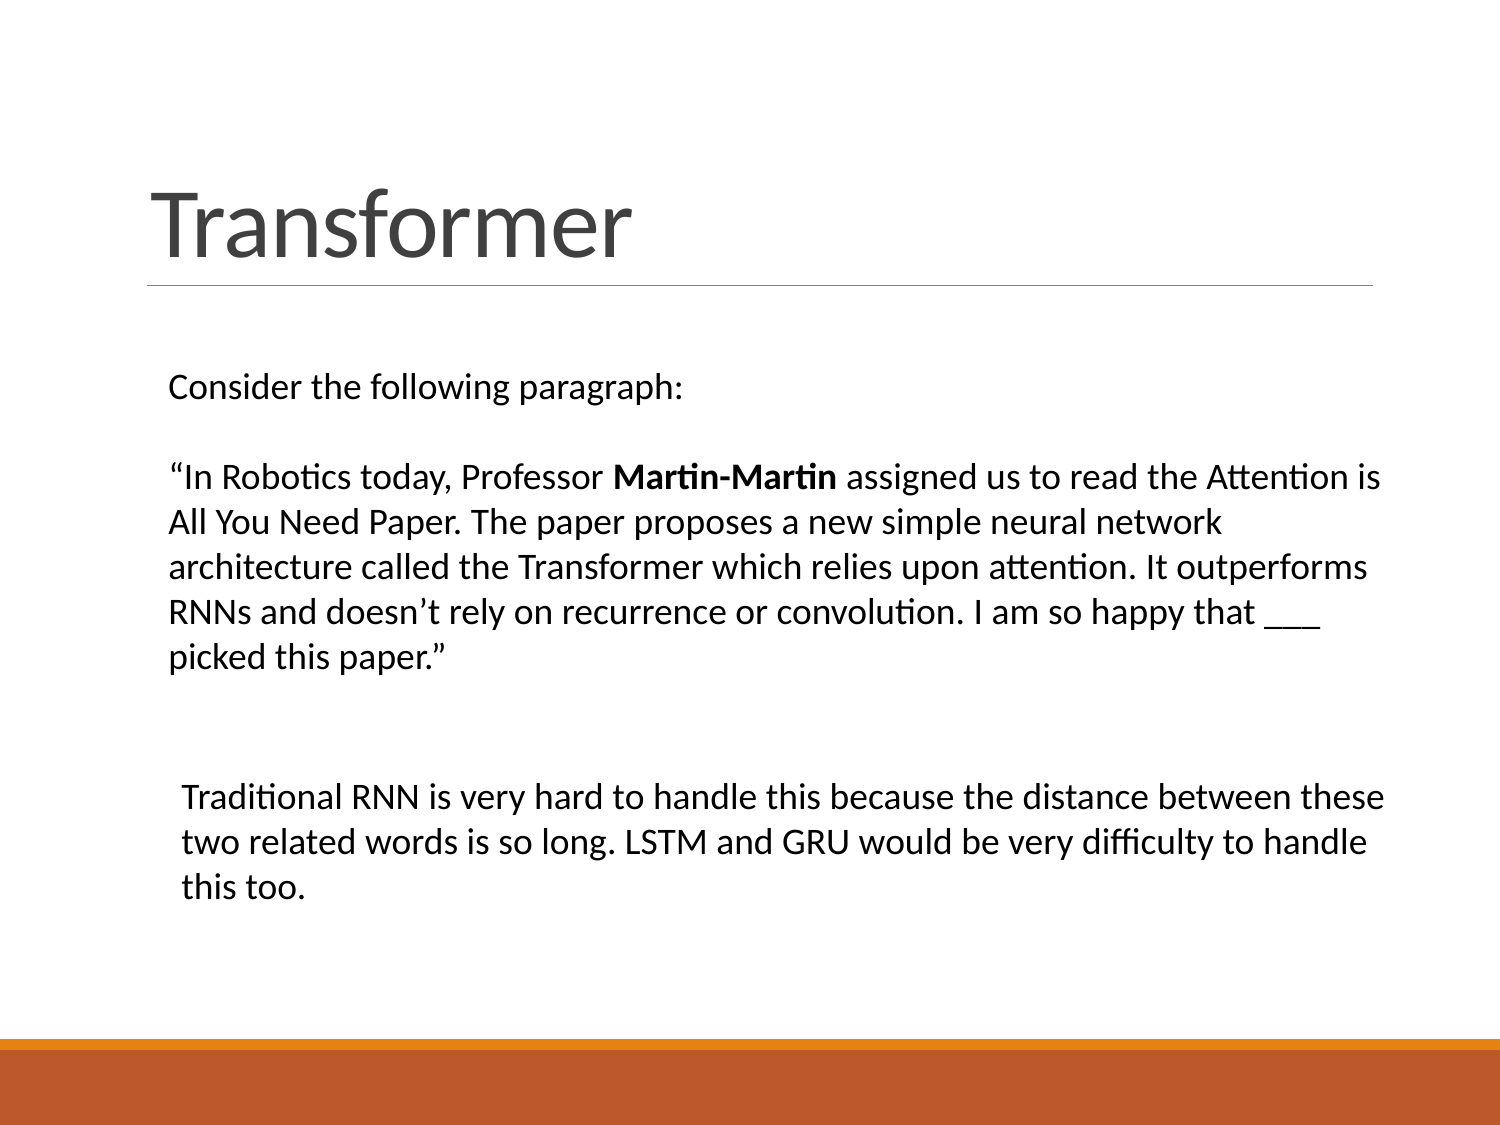

# Transformer
Consider the following paragraph:

“In Robotics today, Professor Martin-Martin assigned us to read the Attention is All You Need Paper. The paper proposes a new simple neural network architecture called the Transformer which relies upon attention. It outperforms RNNs and doesn’t rely on recurrence or convolution. I am so happy that ___ picked this paper.”
Traditional RNN is very hard to handle this because the distance between these two related words is so long. LSTM and GRU would be very difficulty to handle this too.